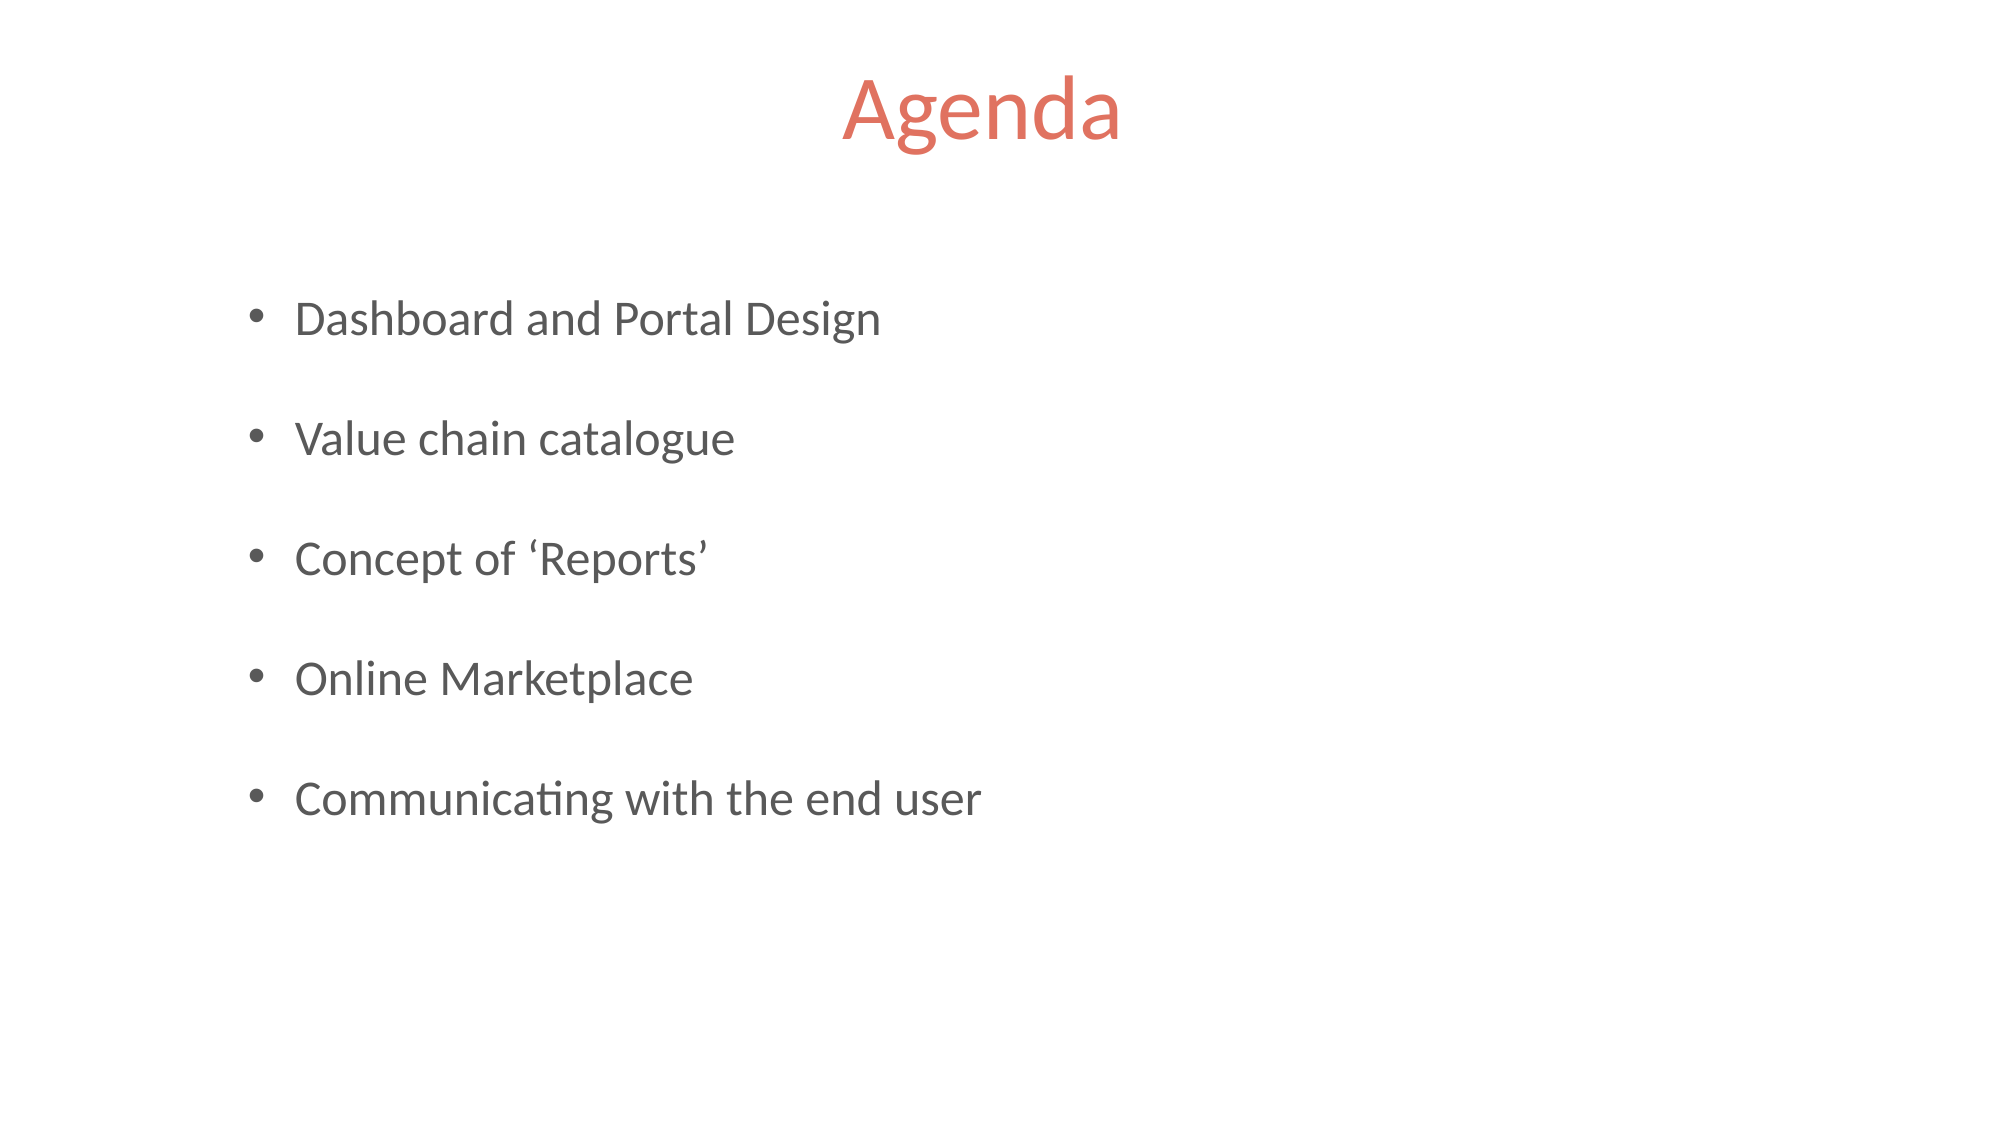

# Agenda
Dashboard and Portal Design

Value chain catalogue

Concept of ‘Reports’

Online Marketplace

Communicating with the end user